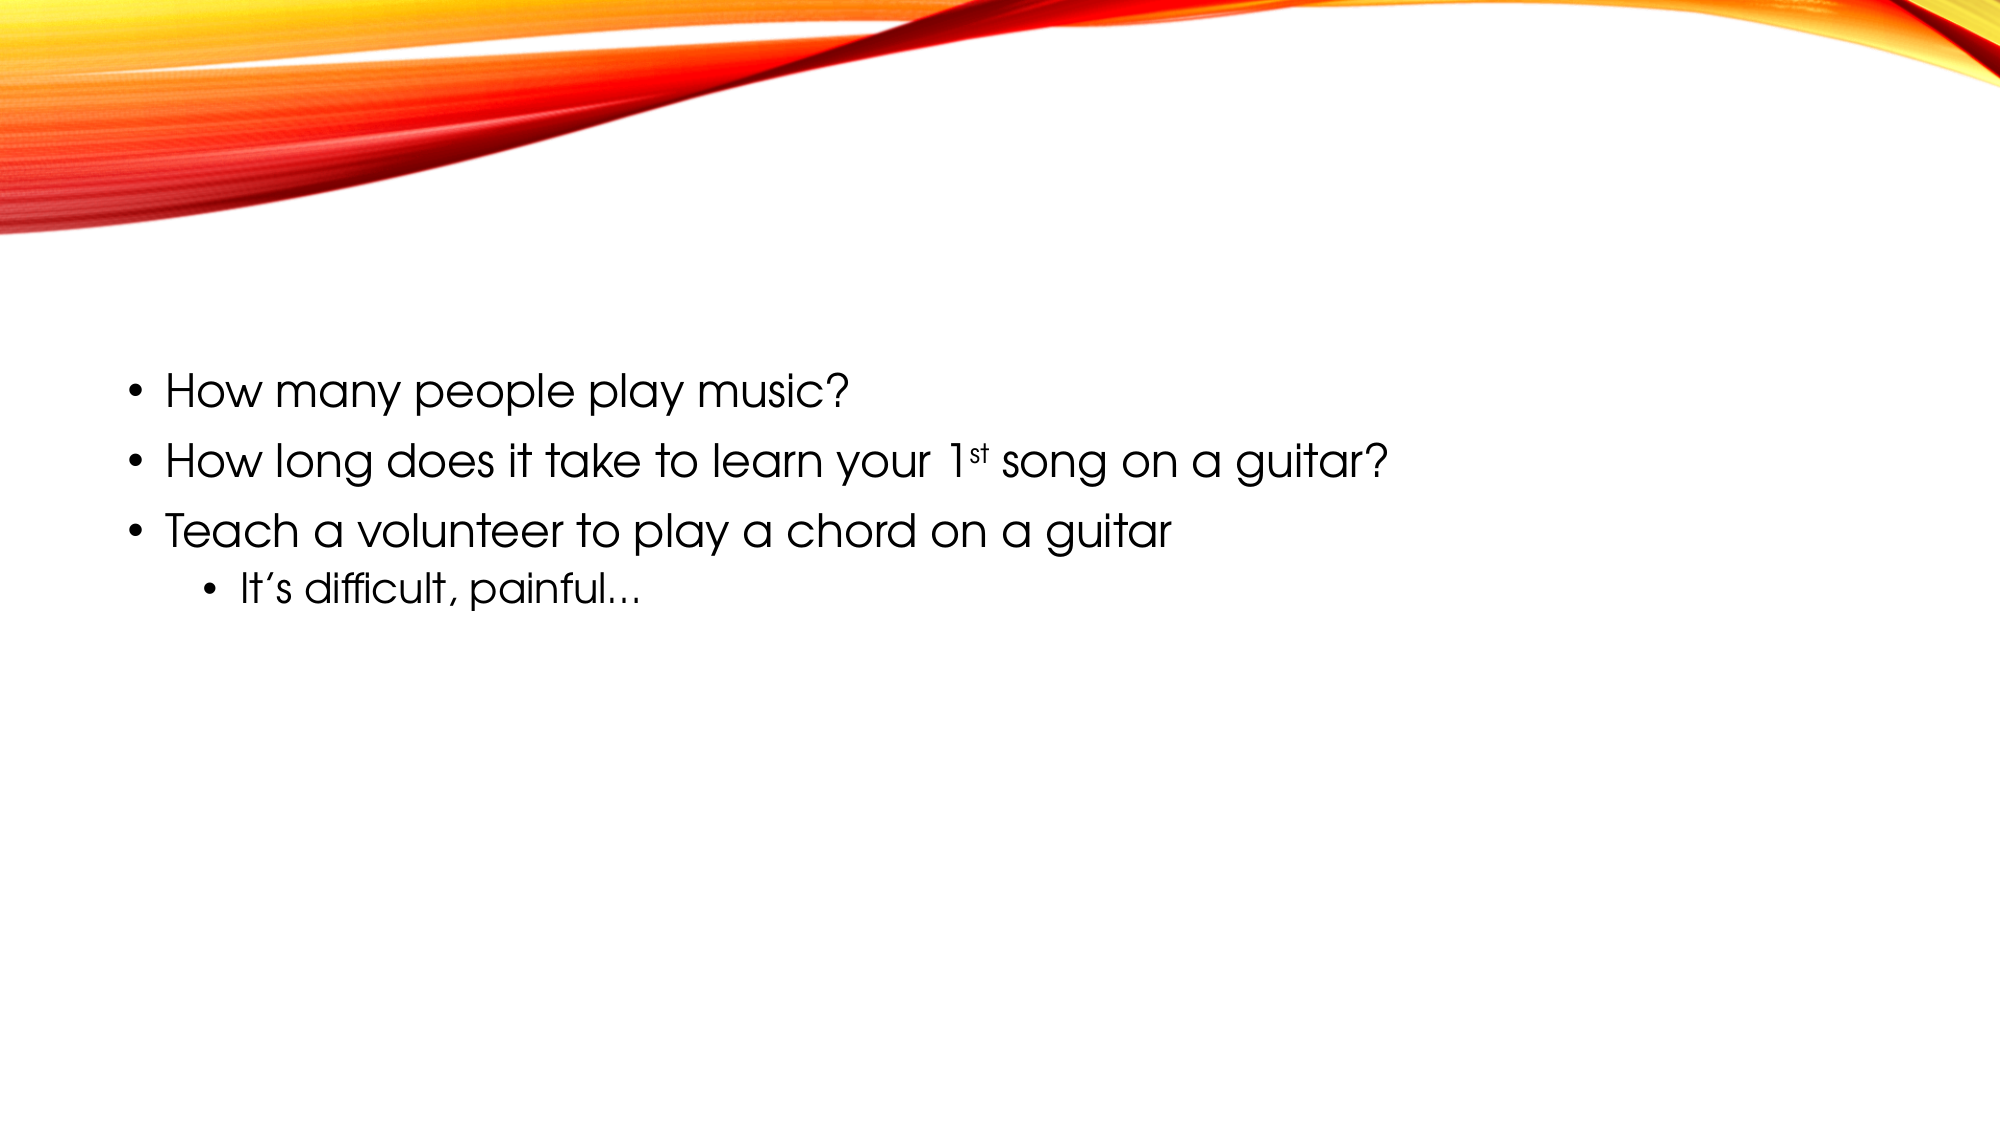

#
How many people play music?
How long does it take to learn your 1st song on a guitar?
Teach a volunteer to play a chord on a guitar
It’s difficult, painful…